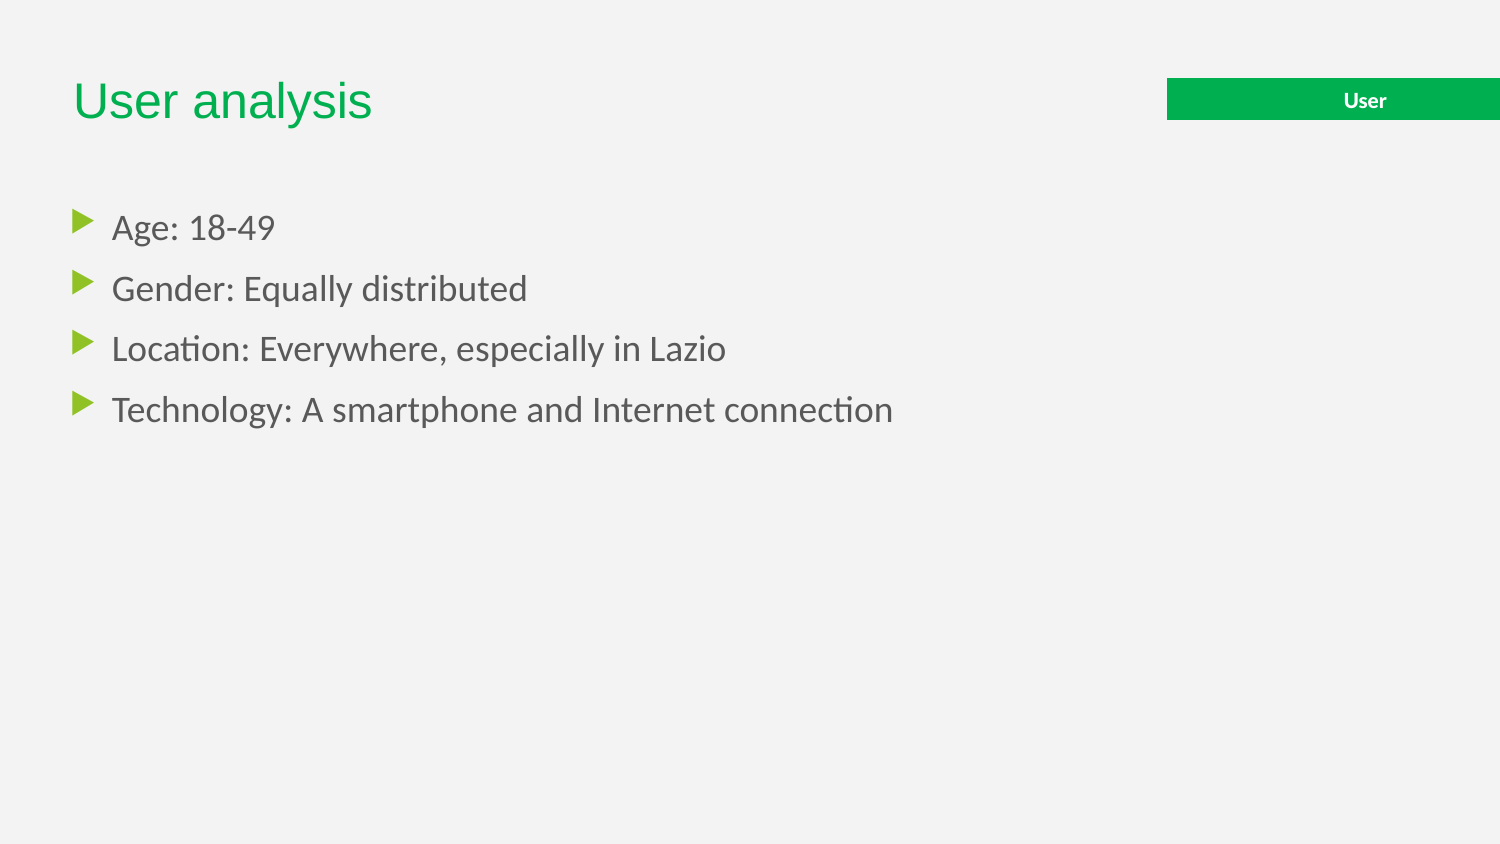

# User
User analysis

Age: 18-49
Gender: Equally distributed
Location: Everywhere, especially in Lazio
Technology: A smartphone and Internet connection